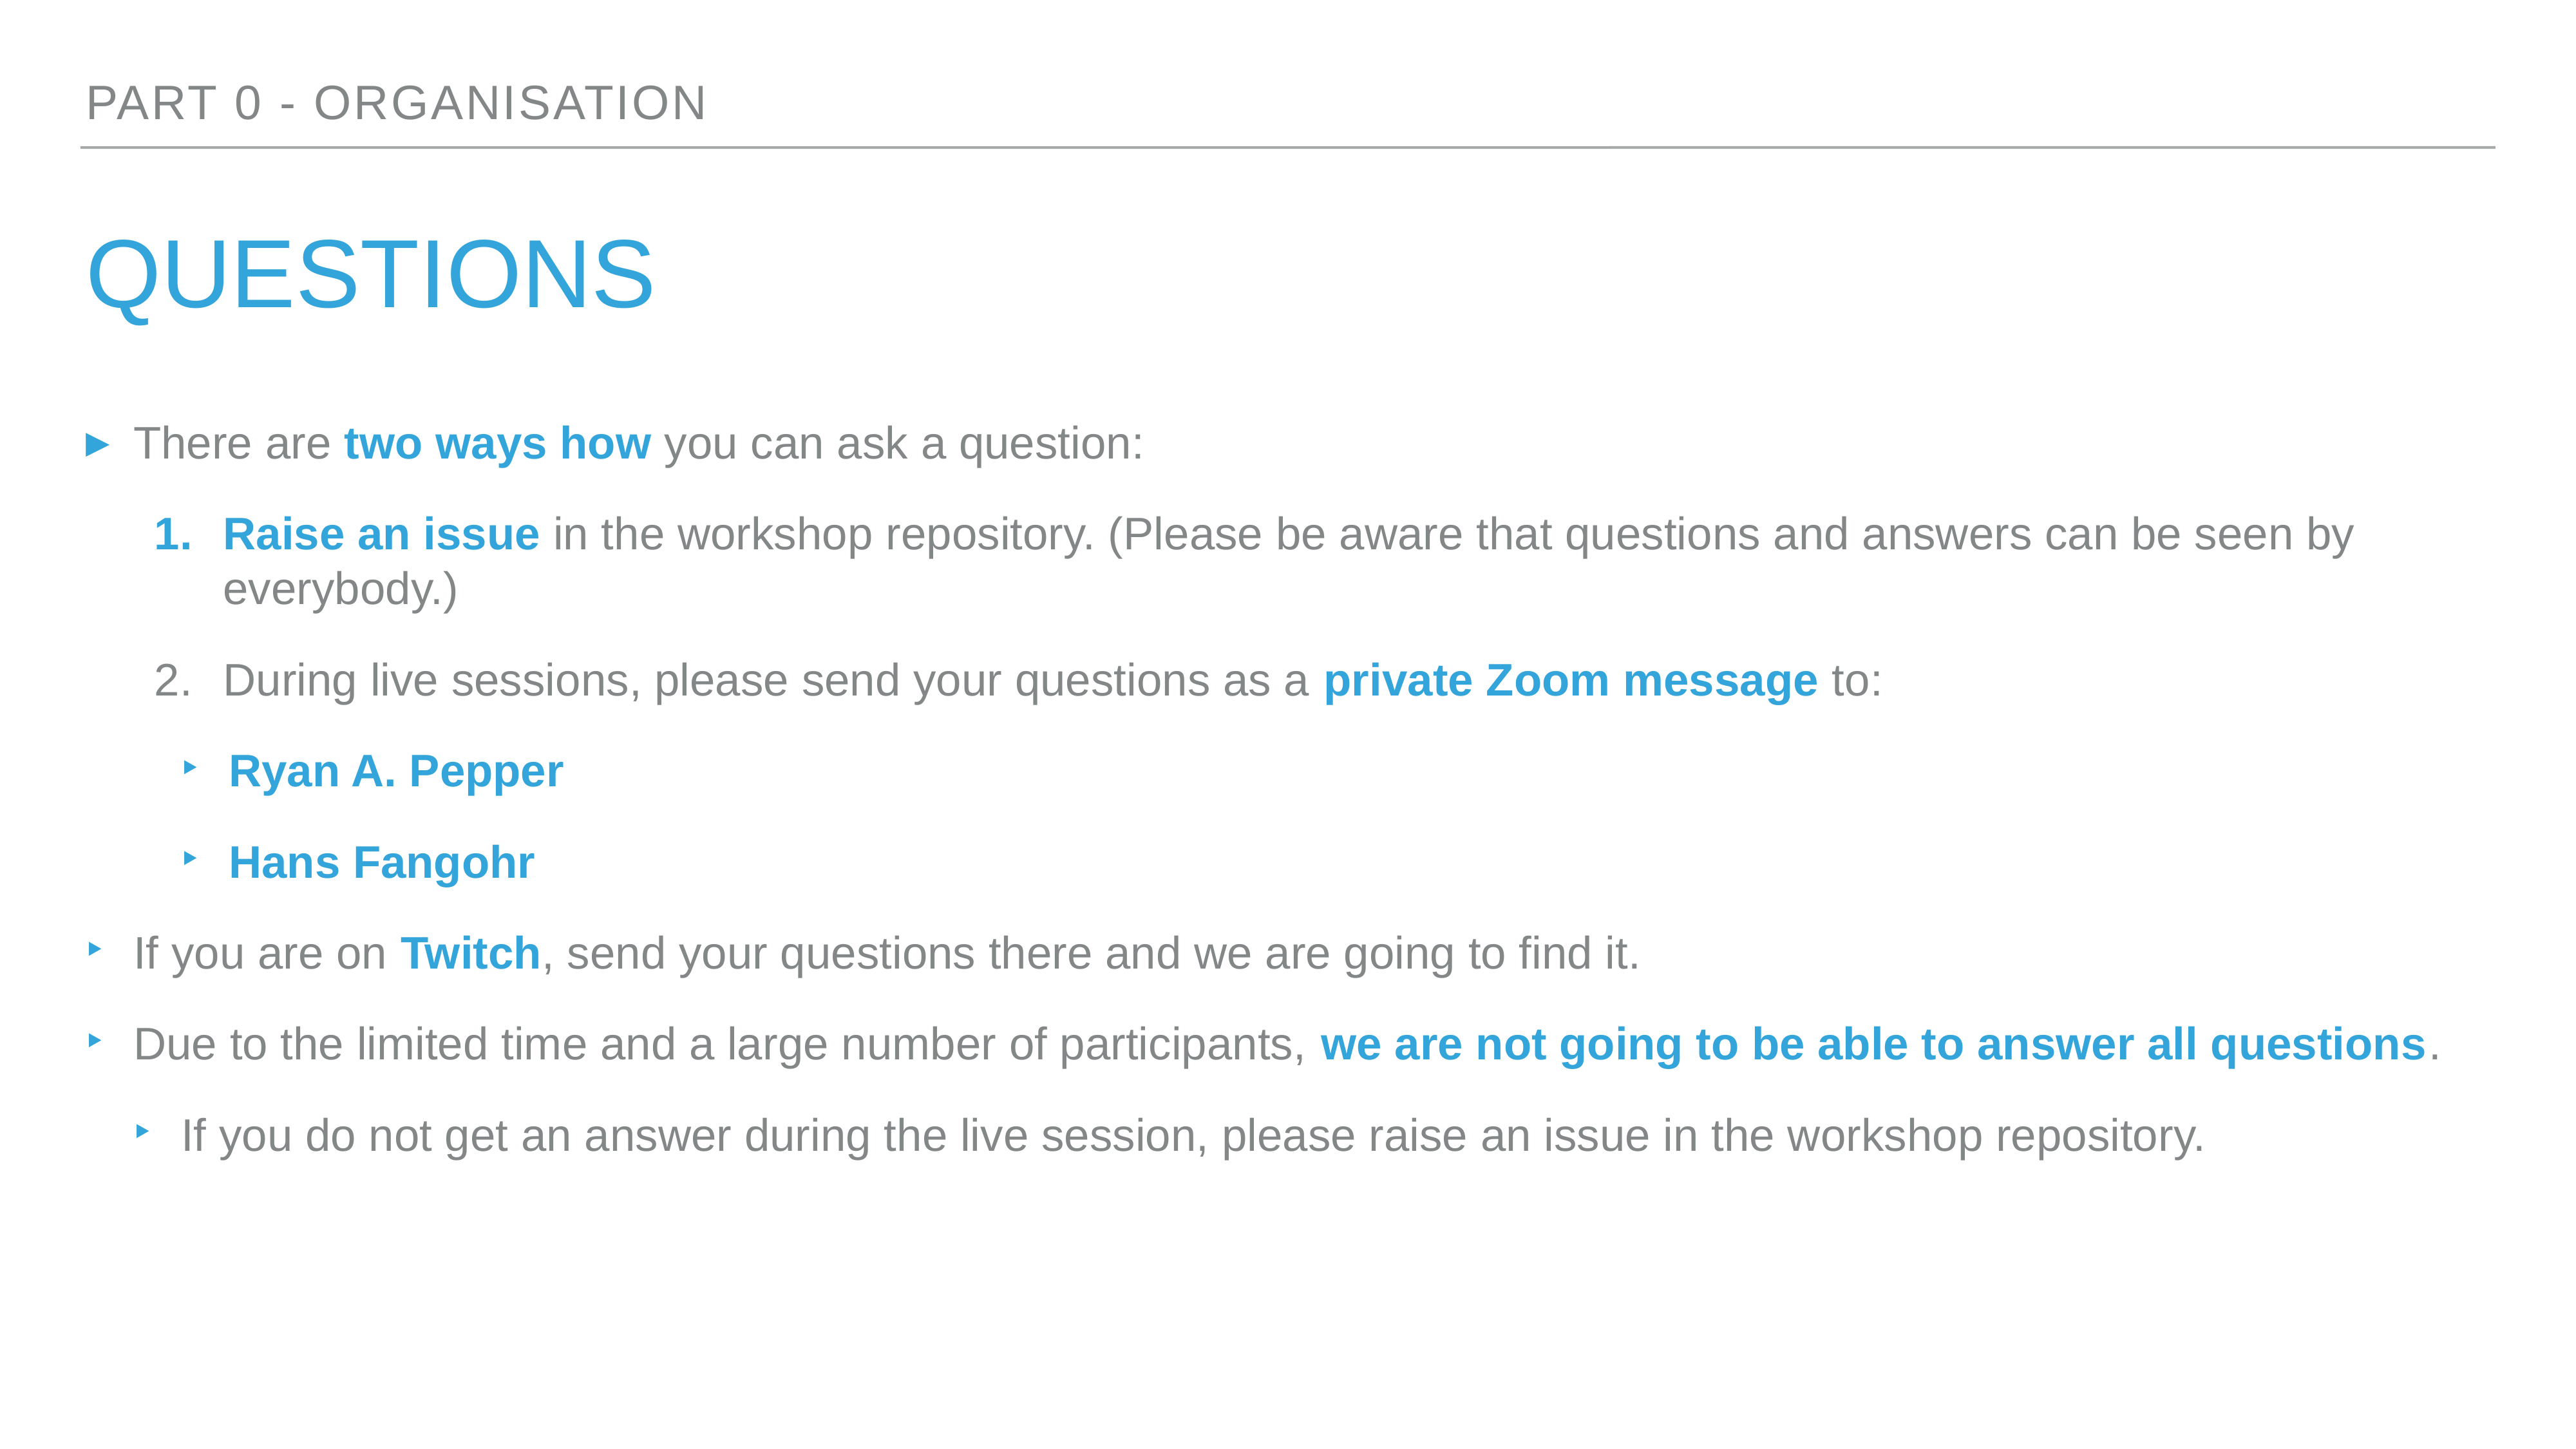

Part 0 - organisation
# Questions
There are two ways how you can ask a question:
Raise an issue in the workshop repository. (Please be aware that questions and answers can be seen by everybody.)
During live sessions, please send your questions as a private Zoom message to:
Ryan A. Pepper
Hans Fangohr
If you are on Twitch, send your questions there and we are going to find it.
Due to the limited time and a large number of participants, we are not going to be able to answer all questions.
If you do not get an answer during the live session, please raise an issue in the workshop repository.